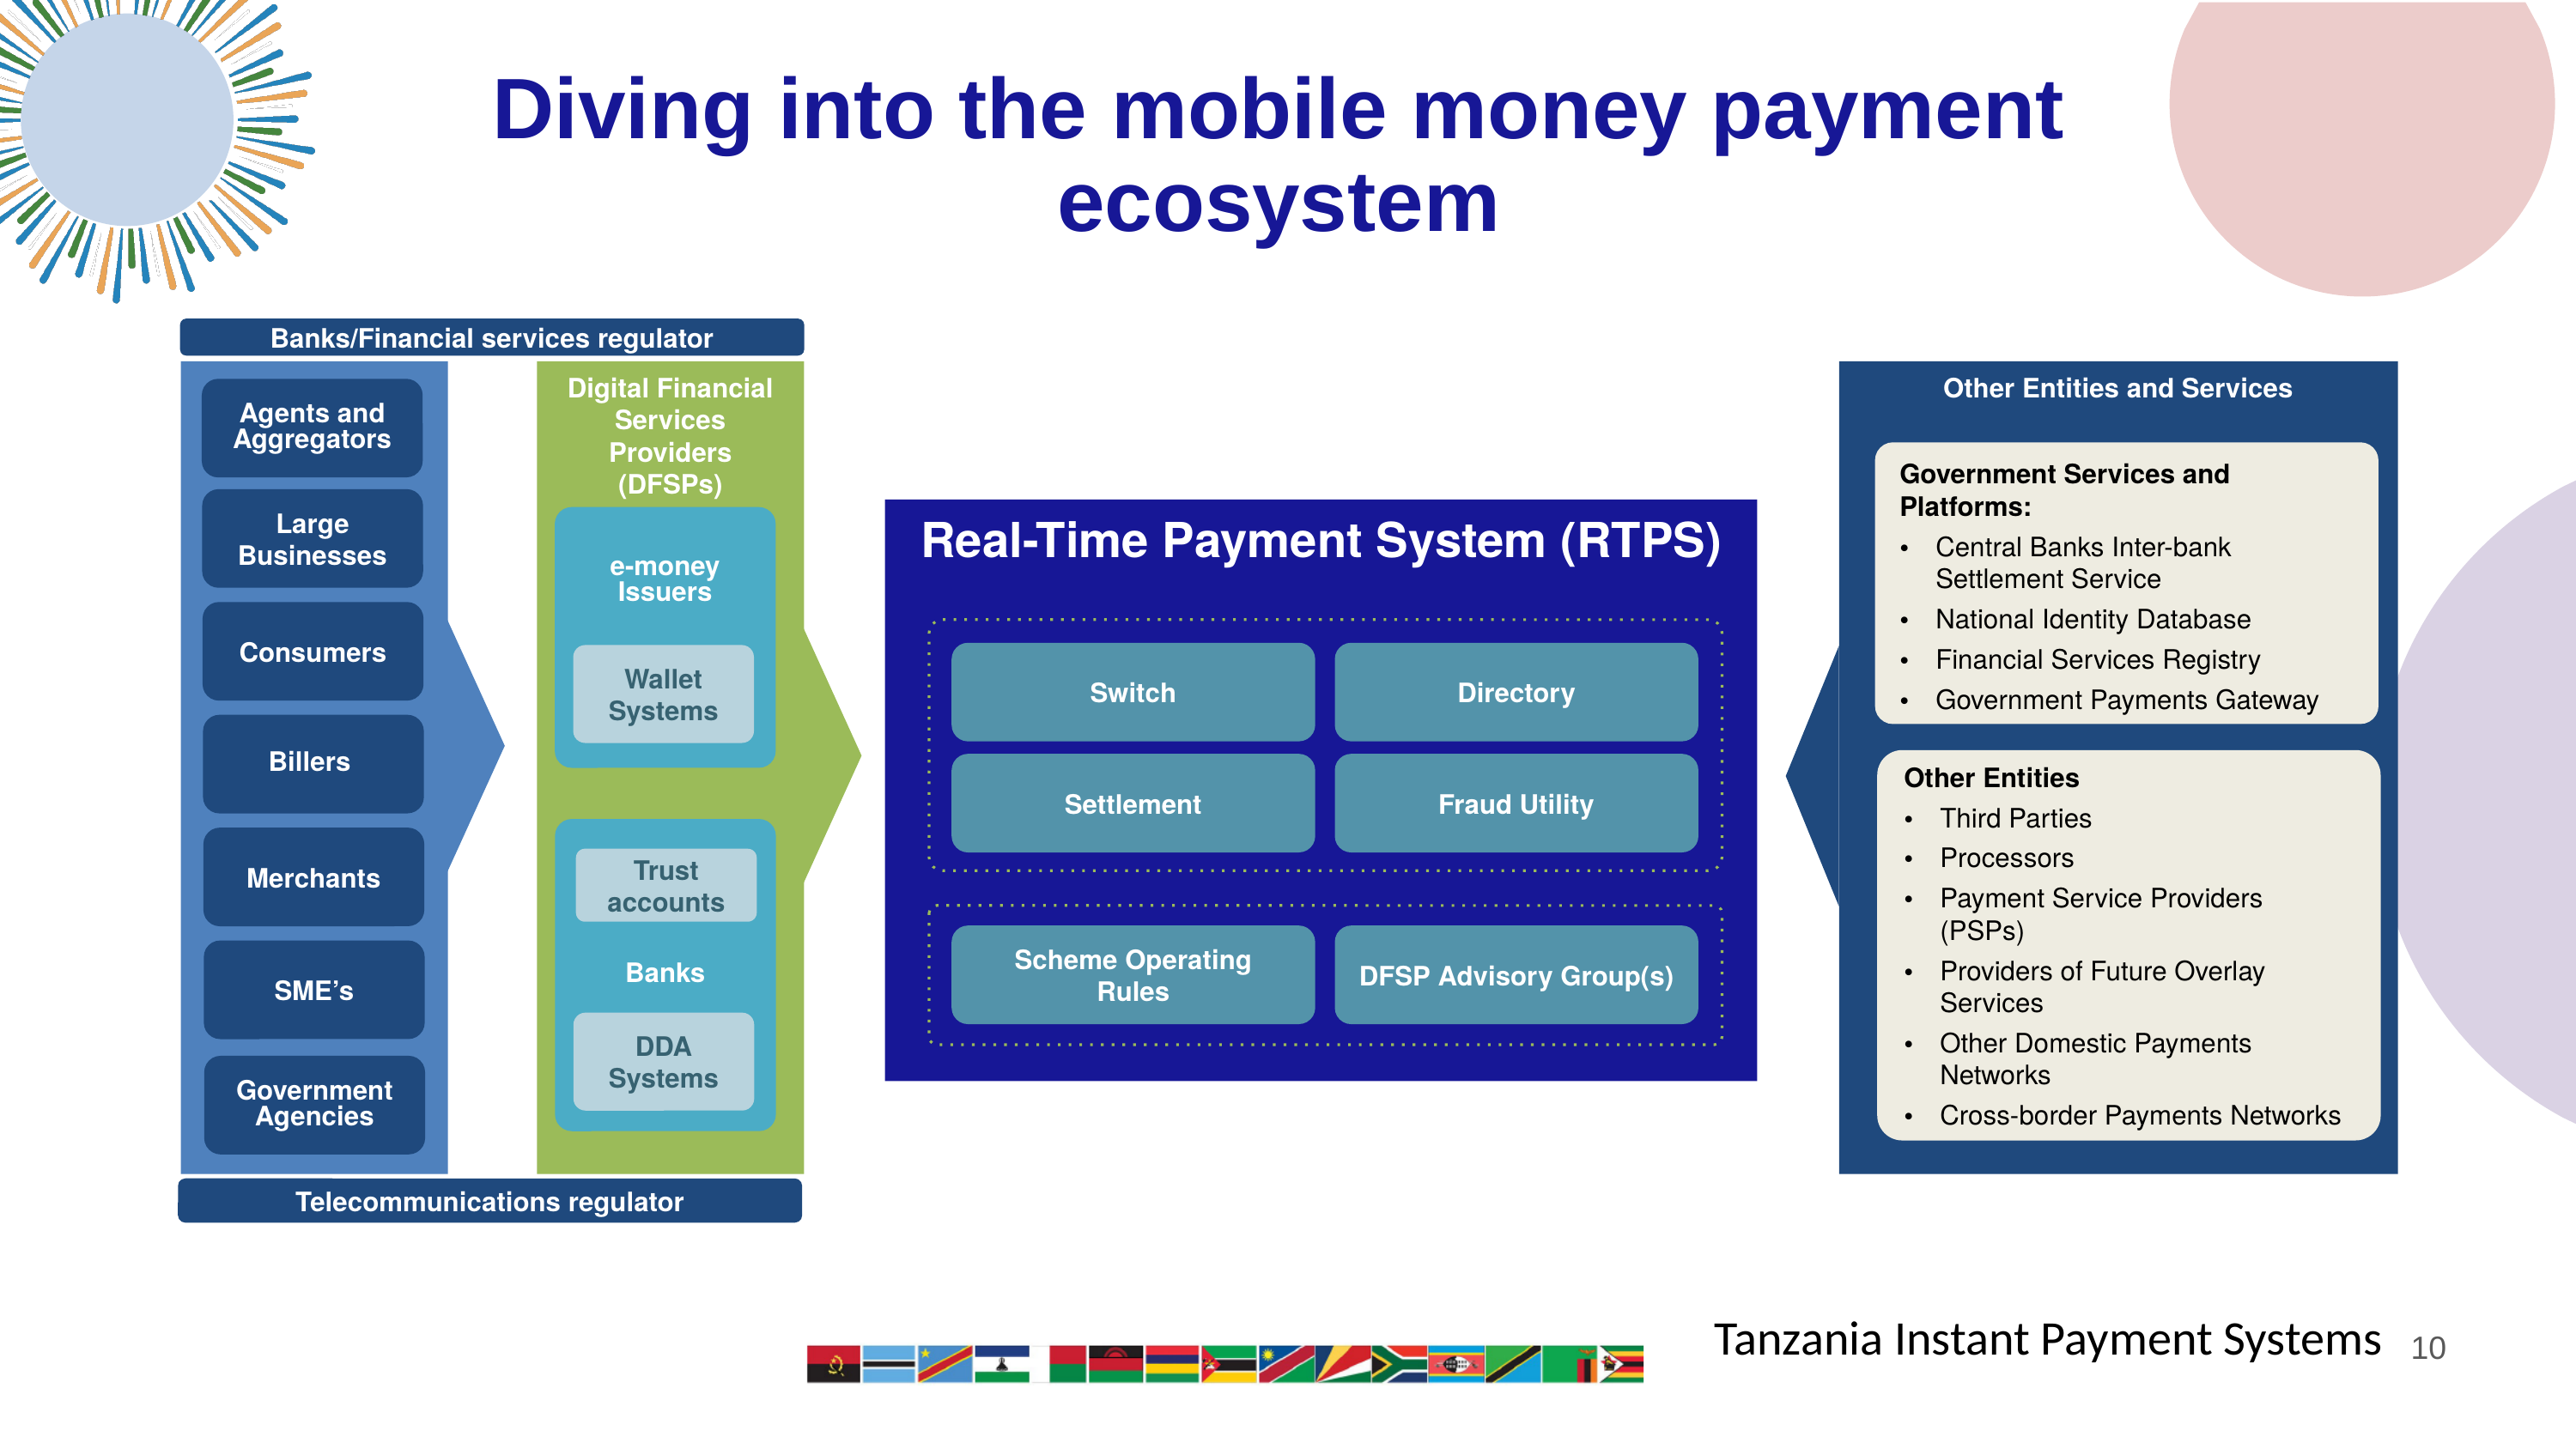

# Diving into the mobile money payment ecosystem
Banks/Financial services regulator

Digital Financial Services Providers (DFSPs)
Other Entities and Services
Agents and Aggregators
Large Businesses
Consumers
Billers
Merchants
SME’s
Government Agencies
Government Services and Platforms:
Central Banks Inter-bank Settlement Service
National Identity Database
Financial Services Registry
Government Payments Gateway
Real-Time Payment System (RTPS)

Switch
Directory
Settlement
Fraud Utility
Scheme Operating Rules
DFSP Advisory Group(s)

e-money Issuers

Wallet Systems

Other Entities
Third Parties
Processors
Payment Service Providers (PSPs)
Providers of Future Overlay Services
Other Domestic Payments Networks
Cross-border Payments Networks
Banks
Trust accounts
DDA Systems
Telecommunications regulator

Tanzania Instant Payment Systems